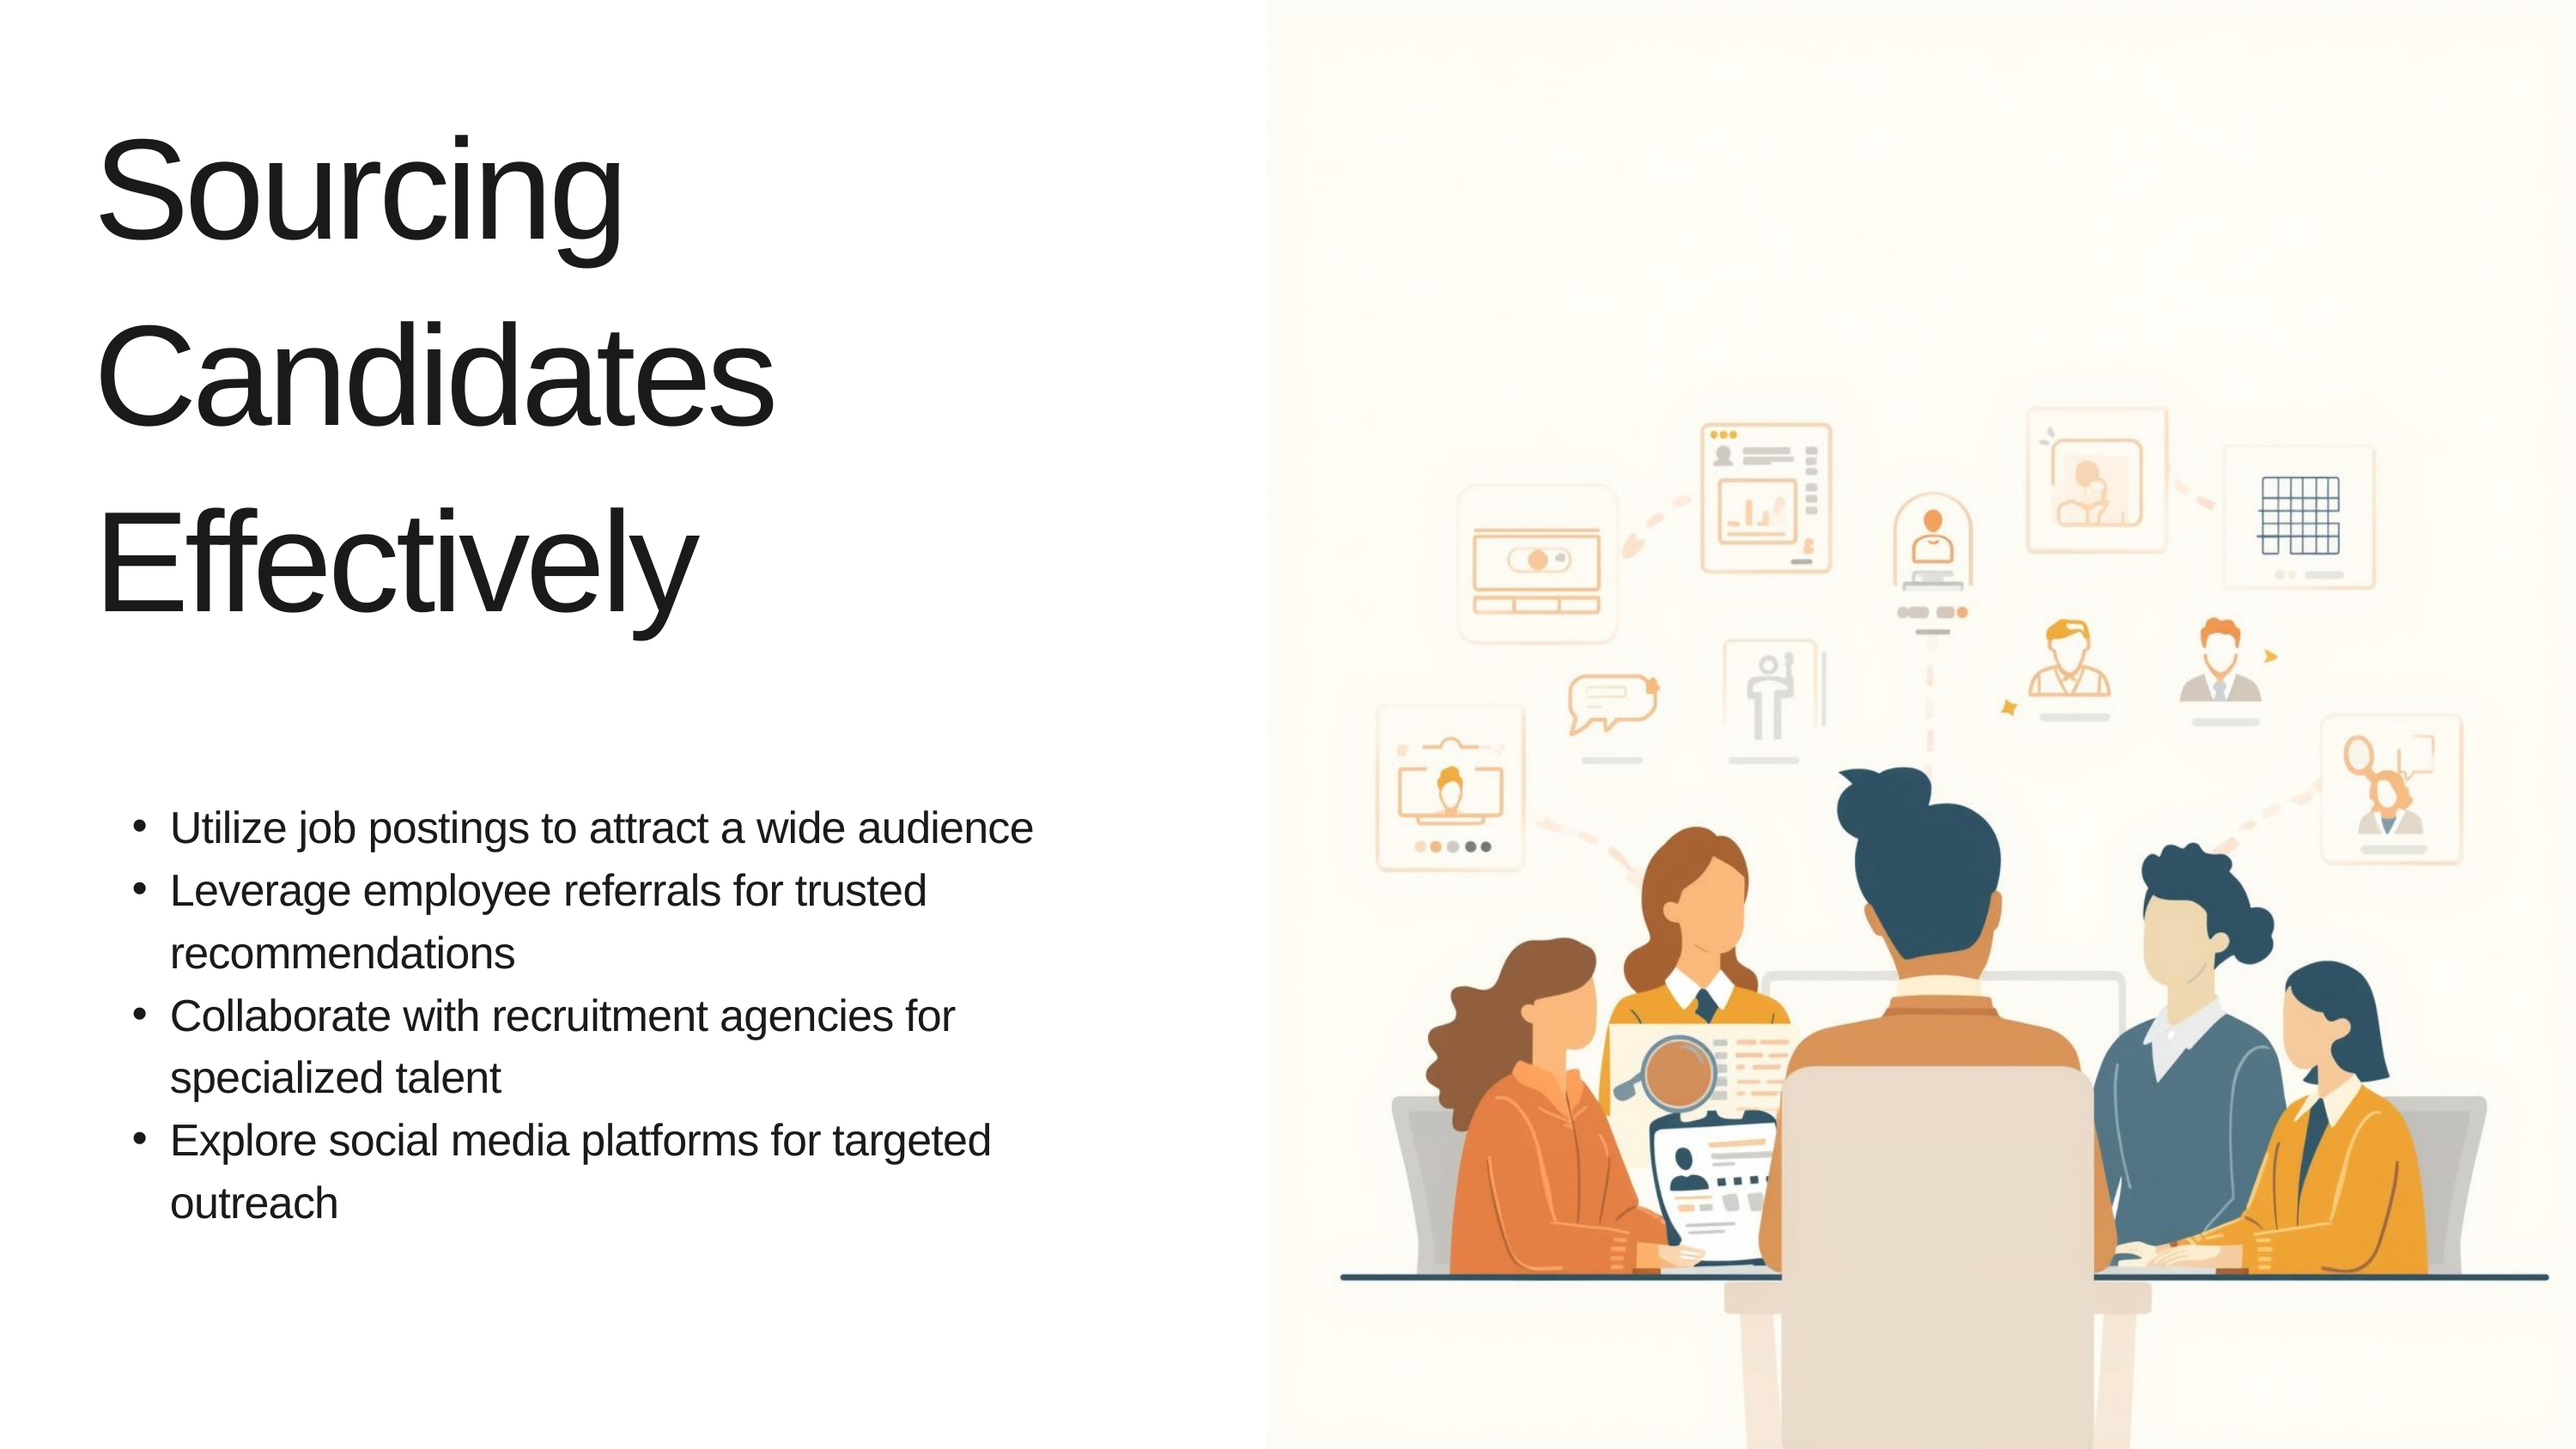

Sourcing Candidates Effectively
Utilize job postings to attract a wide audience
Leverage employee referrals for trusted recommendations
Collaborate with recruitment agencies for specialized talent
Explore social media platforms for targeted outreach